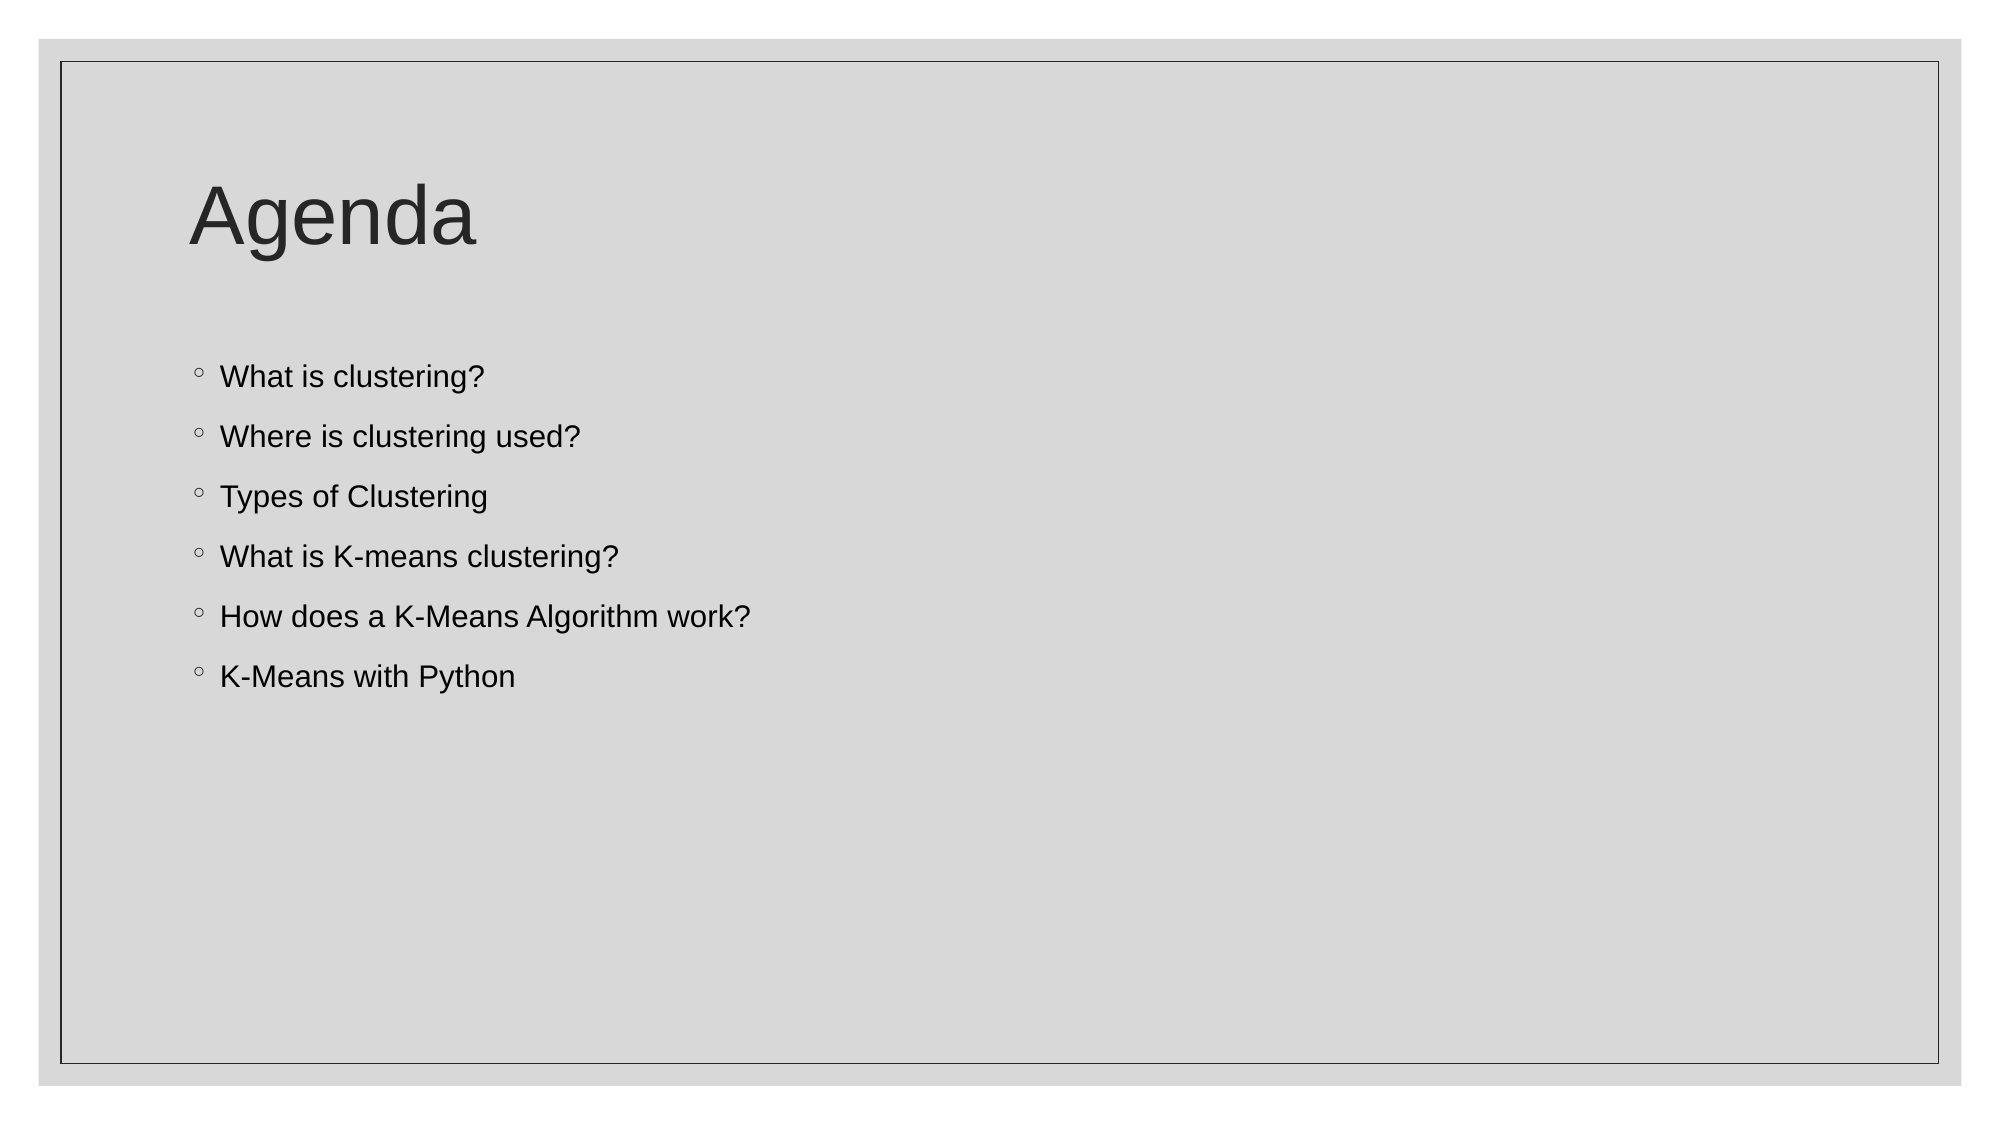

# Agenda
What is clustering?
Where is clustering used?
Types of Clustering
What is K-means clustering?
How does a K-Means Algorithm work?
K-Means with Python